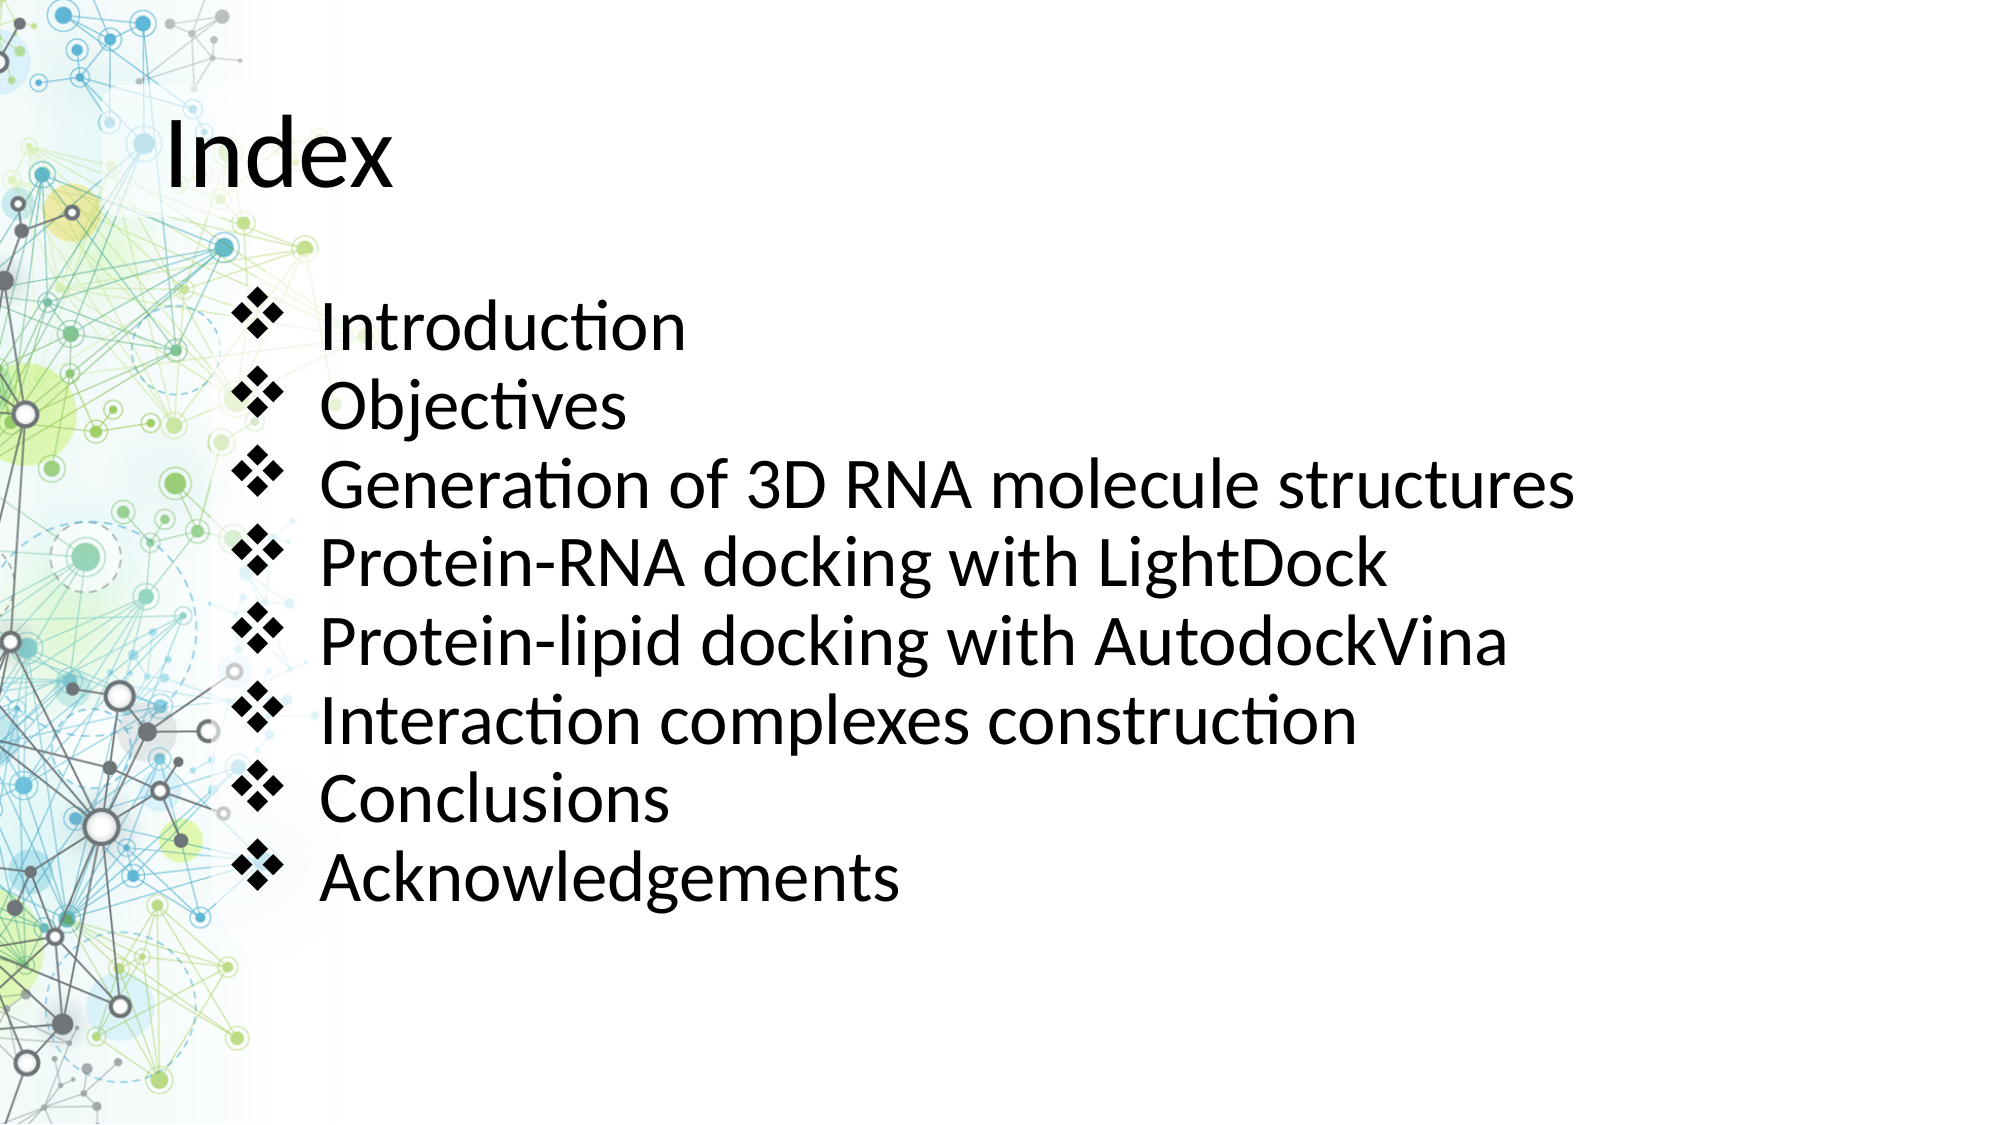

Index

Introduction
Objectives
Generation of 3D RNA molecule structures
Protein-RNA docking with LightDock
Protein-lipid docking with AutodockVina
Interaction complexes construction
Conclusions
Acknowledgements